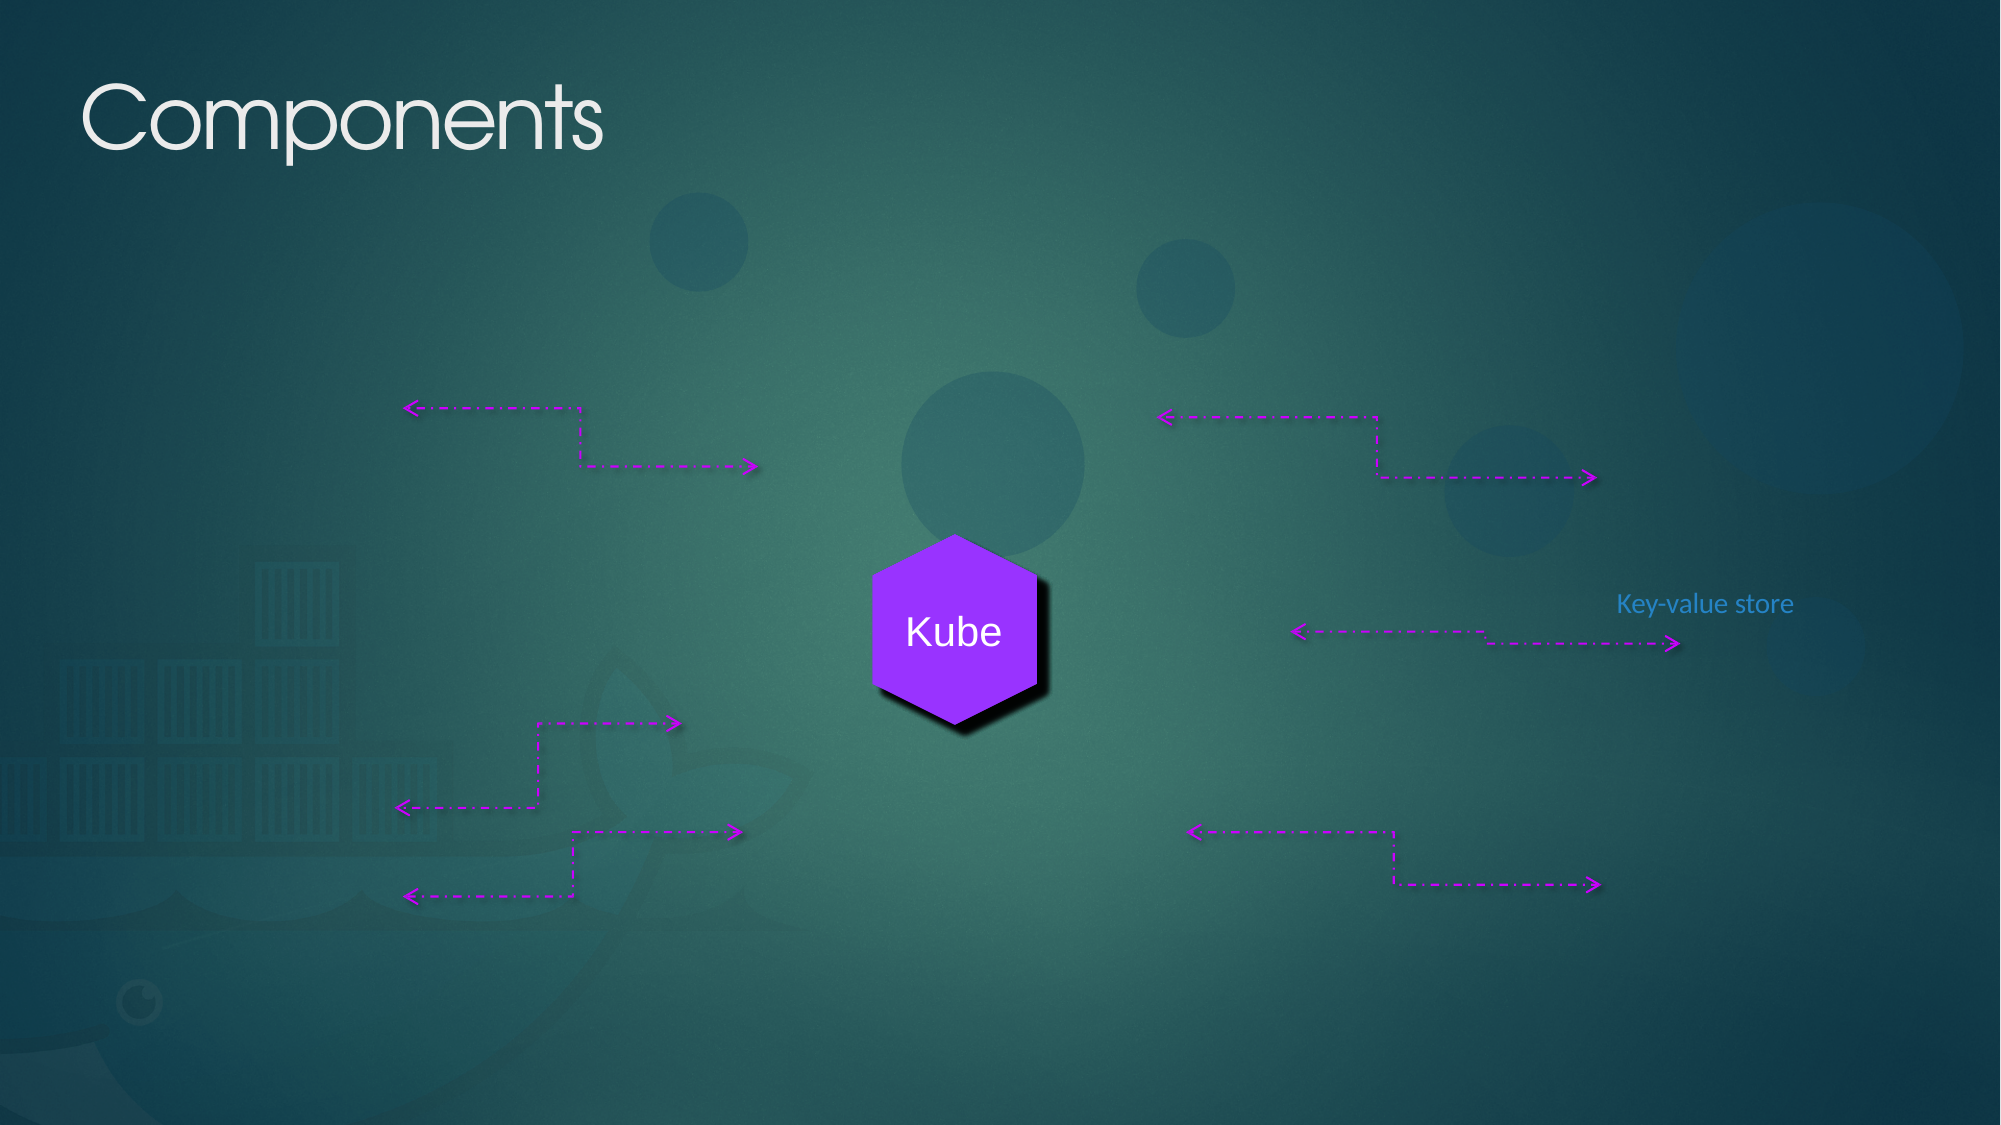

# Components

Key-value store
ConAtPaiIner

Kube

RSuenrtvimere